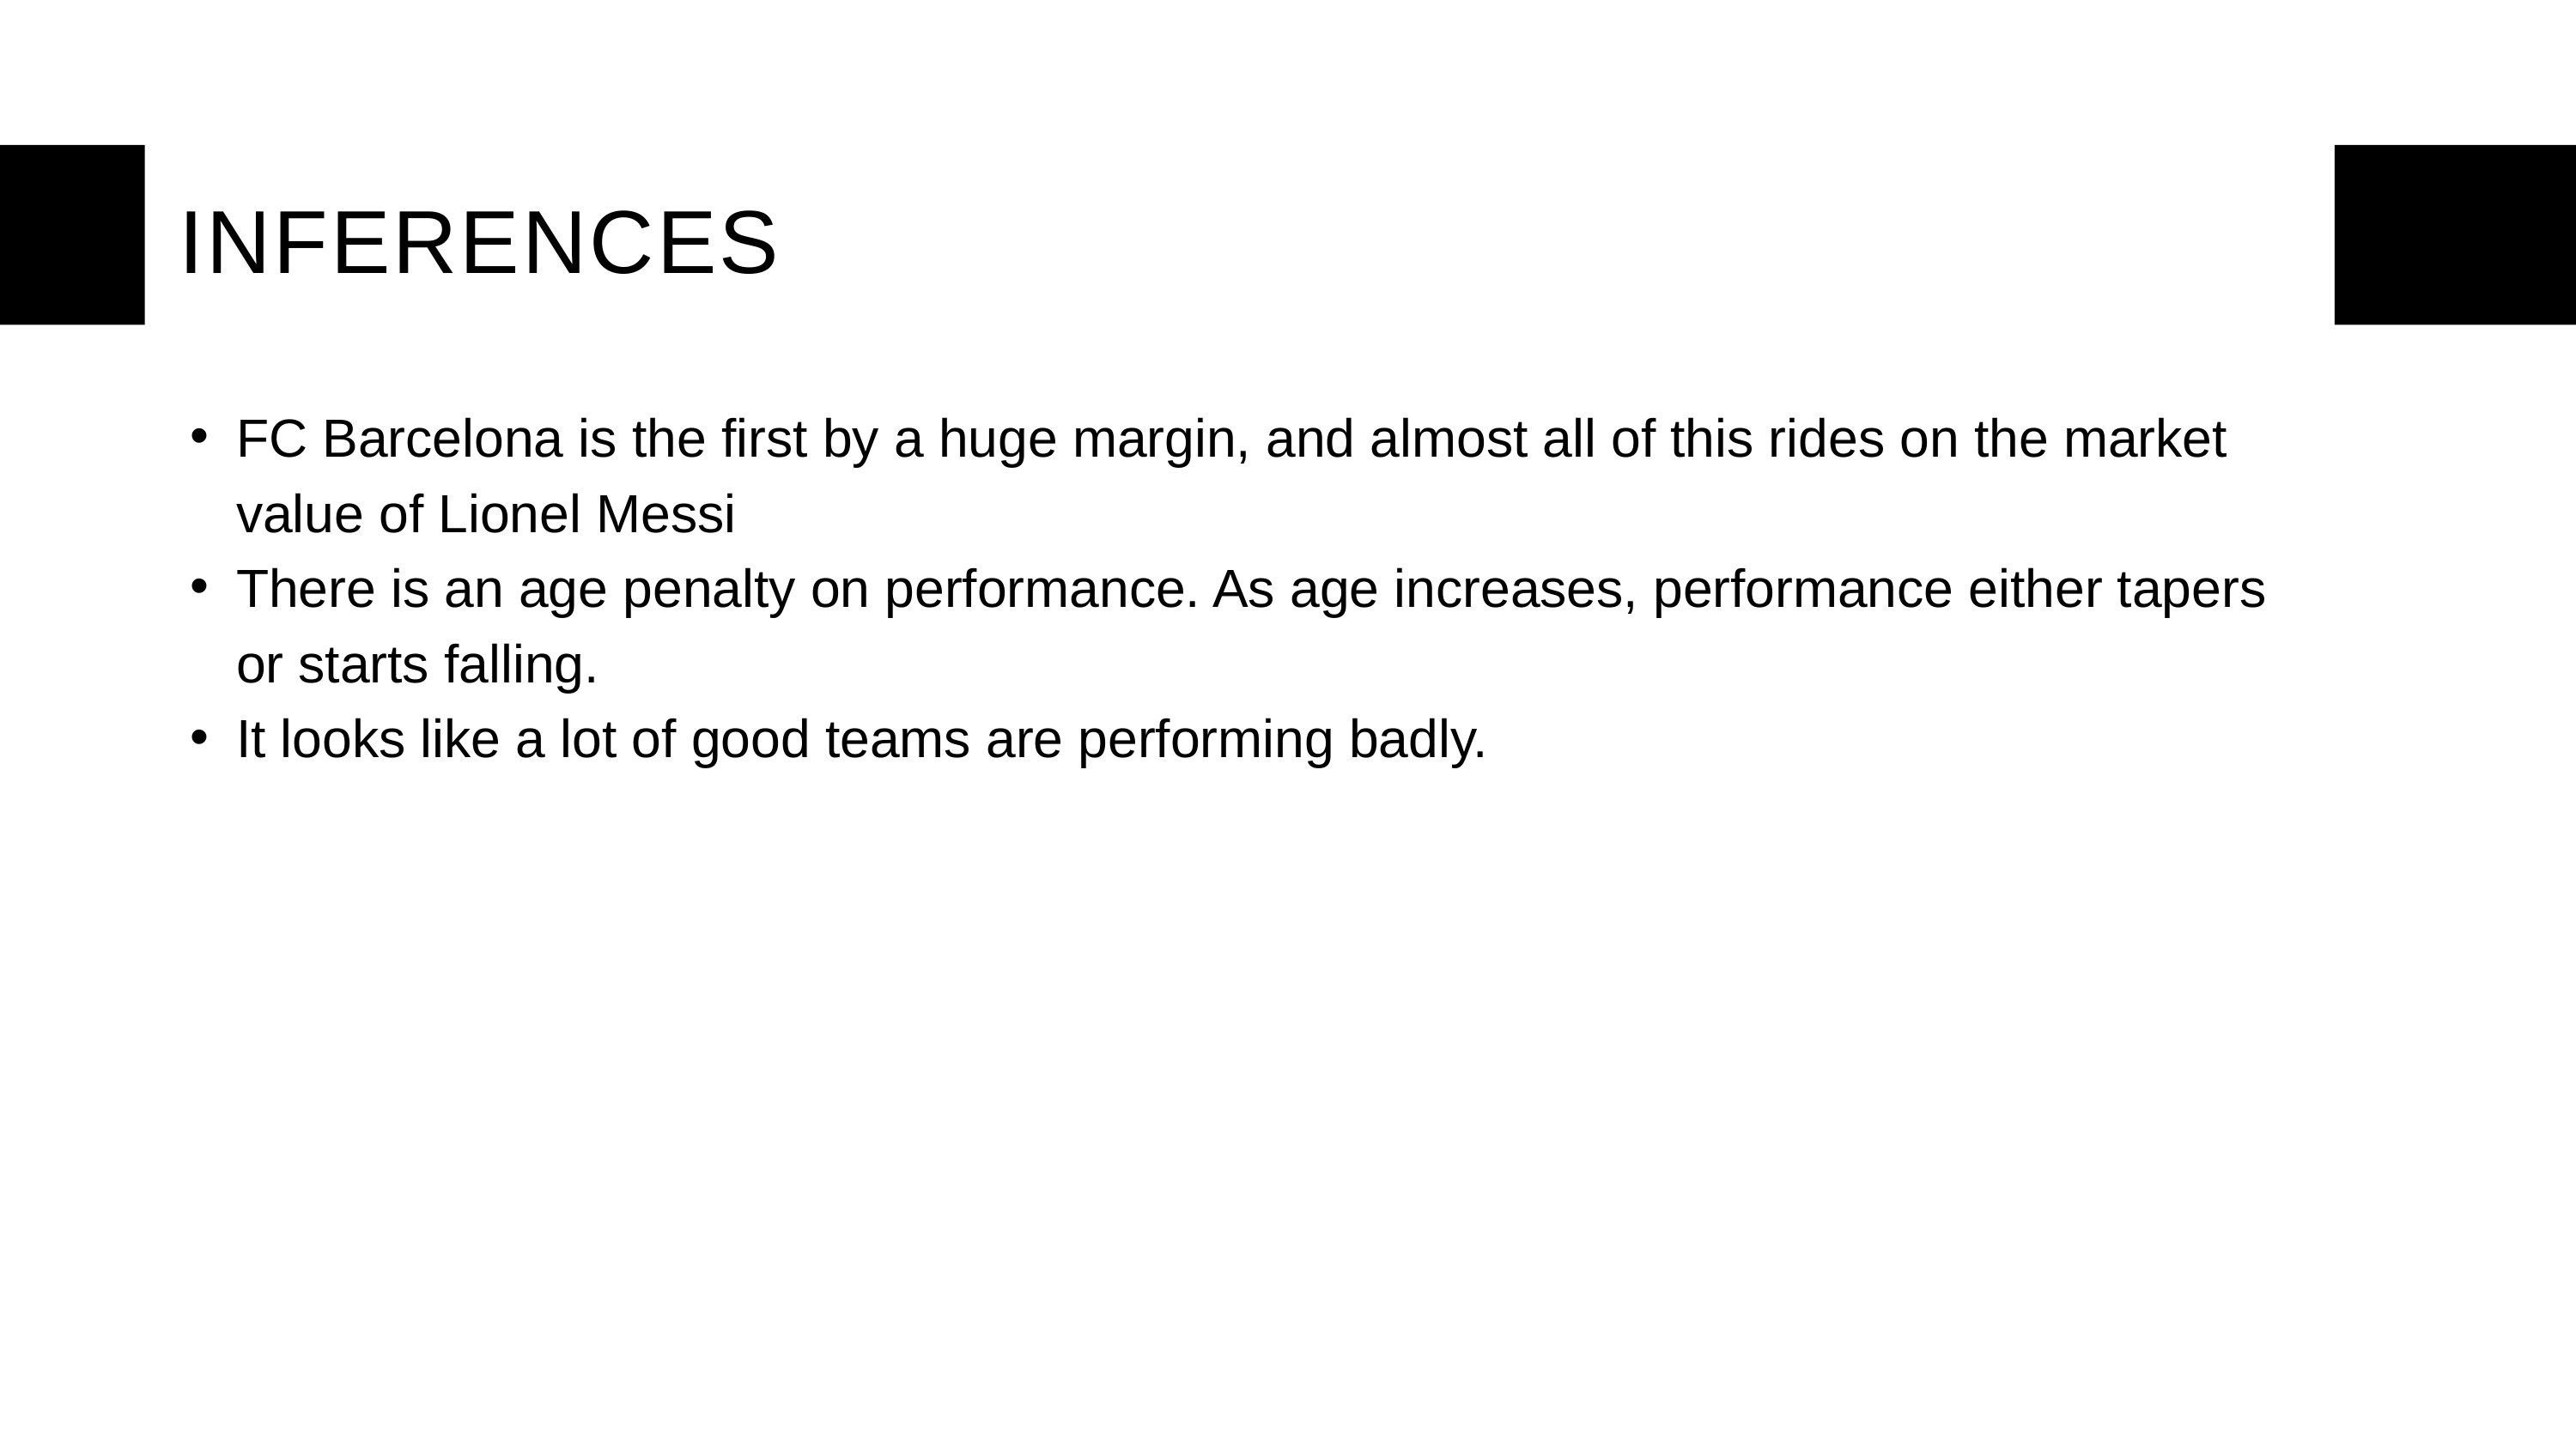

INFERENCES
FC Barcelona is the first by a huge margin, and almost all of this rides on the market value of Lionel Messi
There is an age penalty on performance. As age increases, performance either tapers or starts falling.
It looks like a lot of good teams are performing badly.